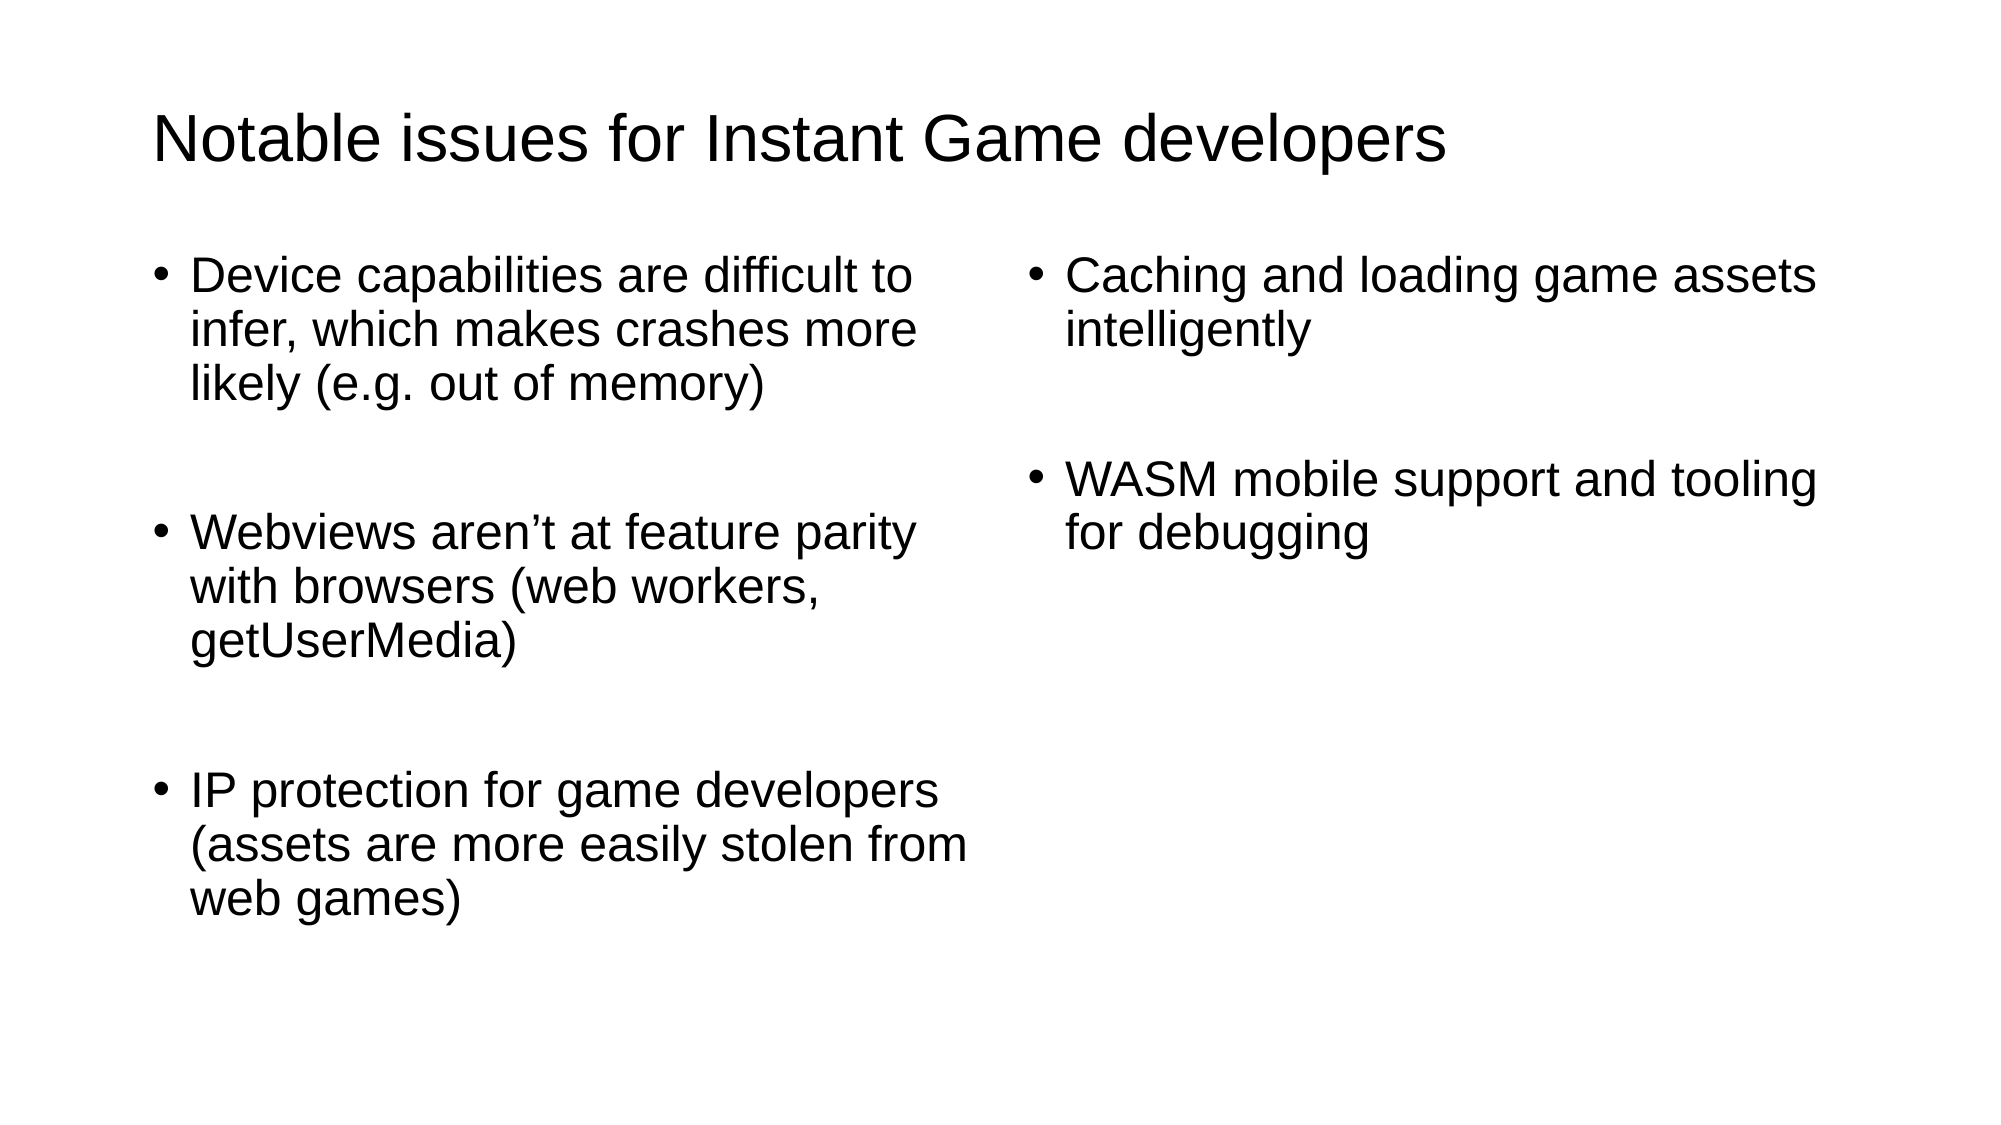

# Notable issues for Instant Game developers
Device capabilities are difficult to infer, which makes crashes more likely (e.g. out of memory)

Webviews aren’t at feature parity with browsers (web workers, getUserMedia)

IP protection for game developers (assets are more easily stolen from web games)

Caching and loading game assets intelligently

WASM mobile support and tooling for debugging